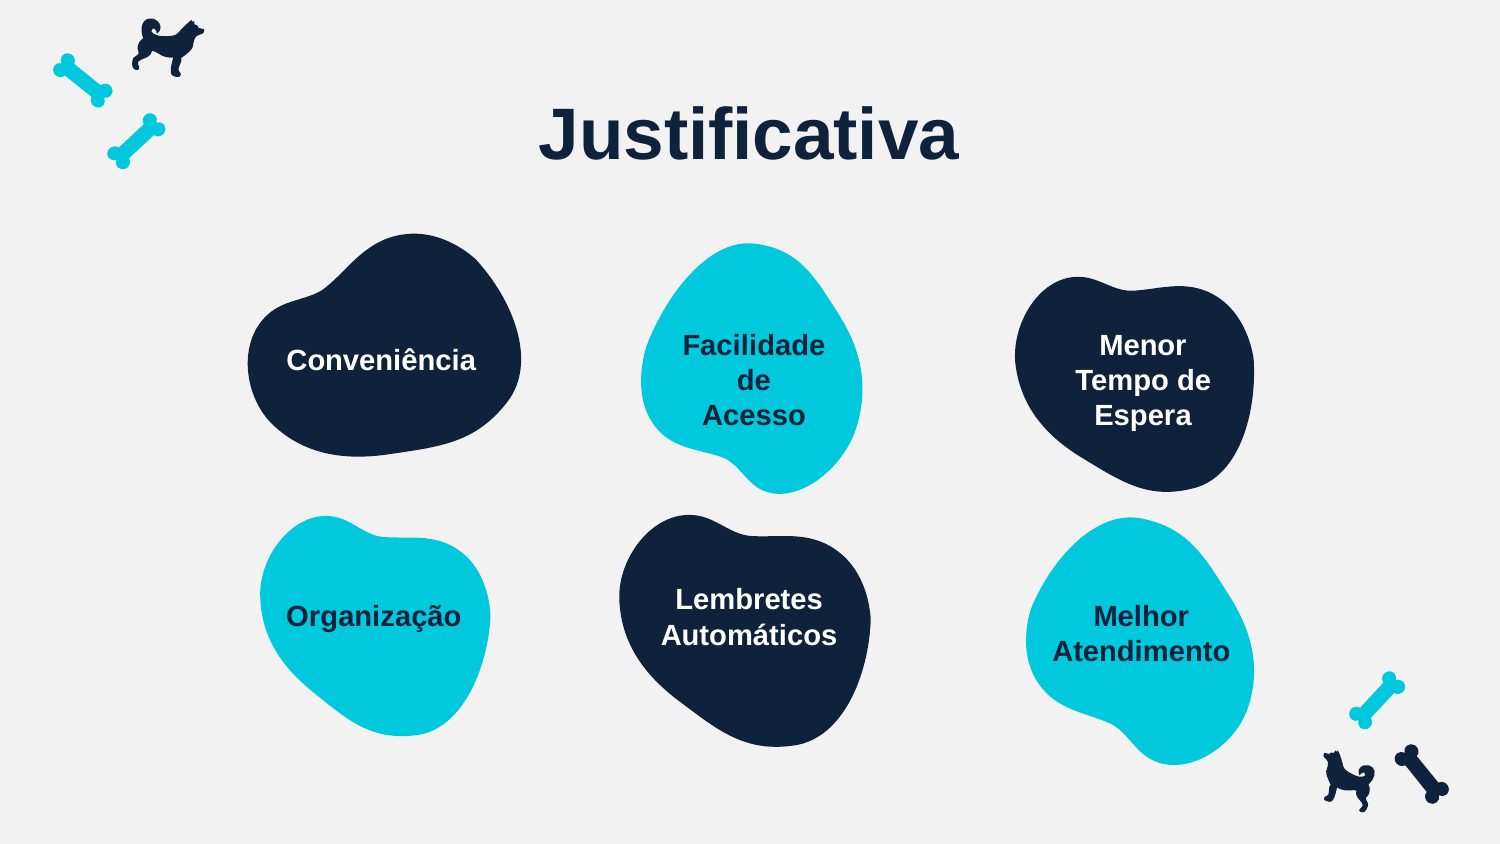

# Justificativa

Facilidade
de
Acesso

Menor Tempo de Espera

Conveniência

Lembretes Automáticos

Organização
Melhor
Atendimento